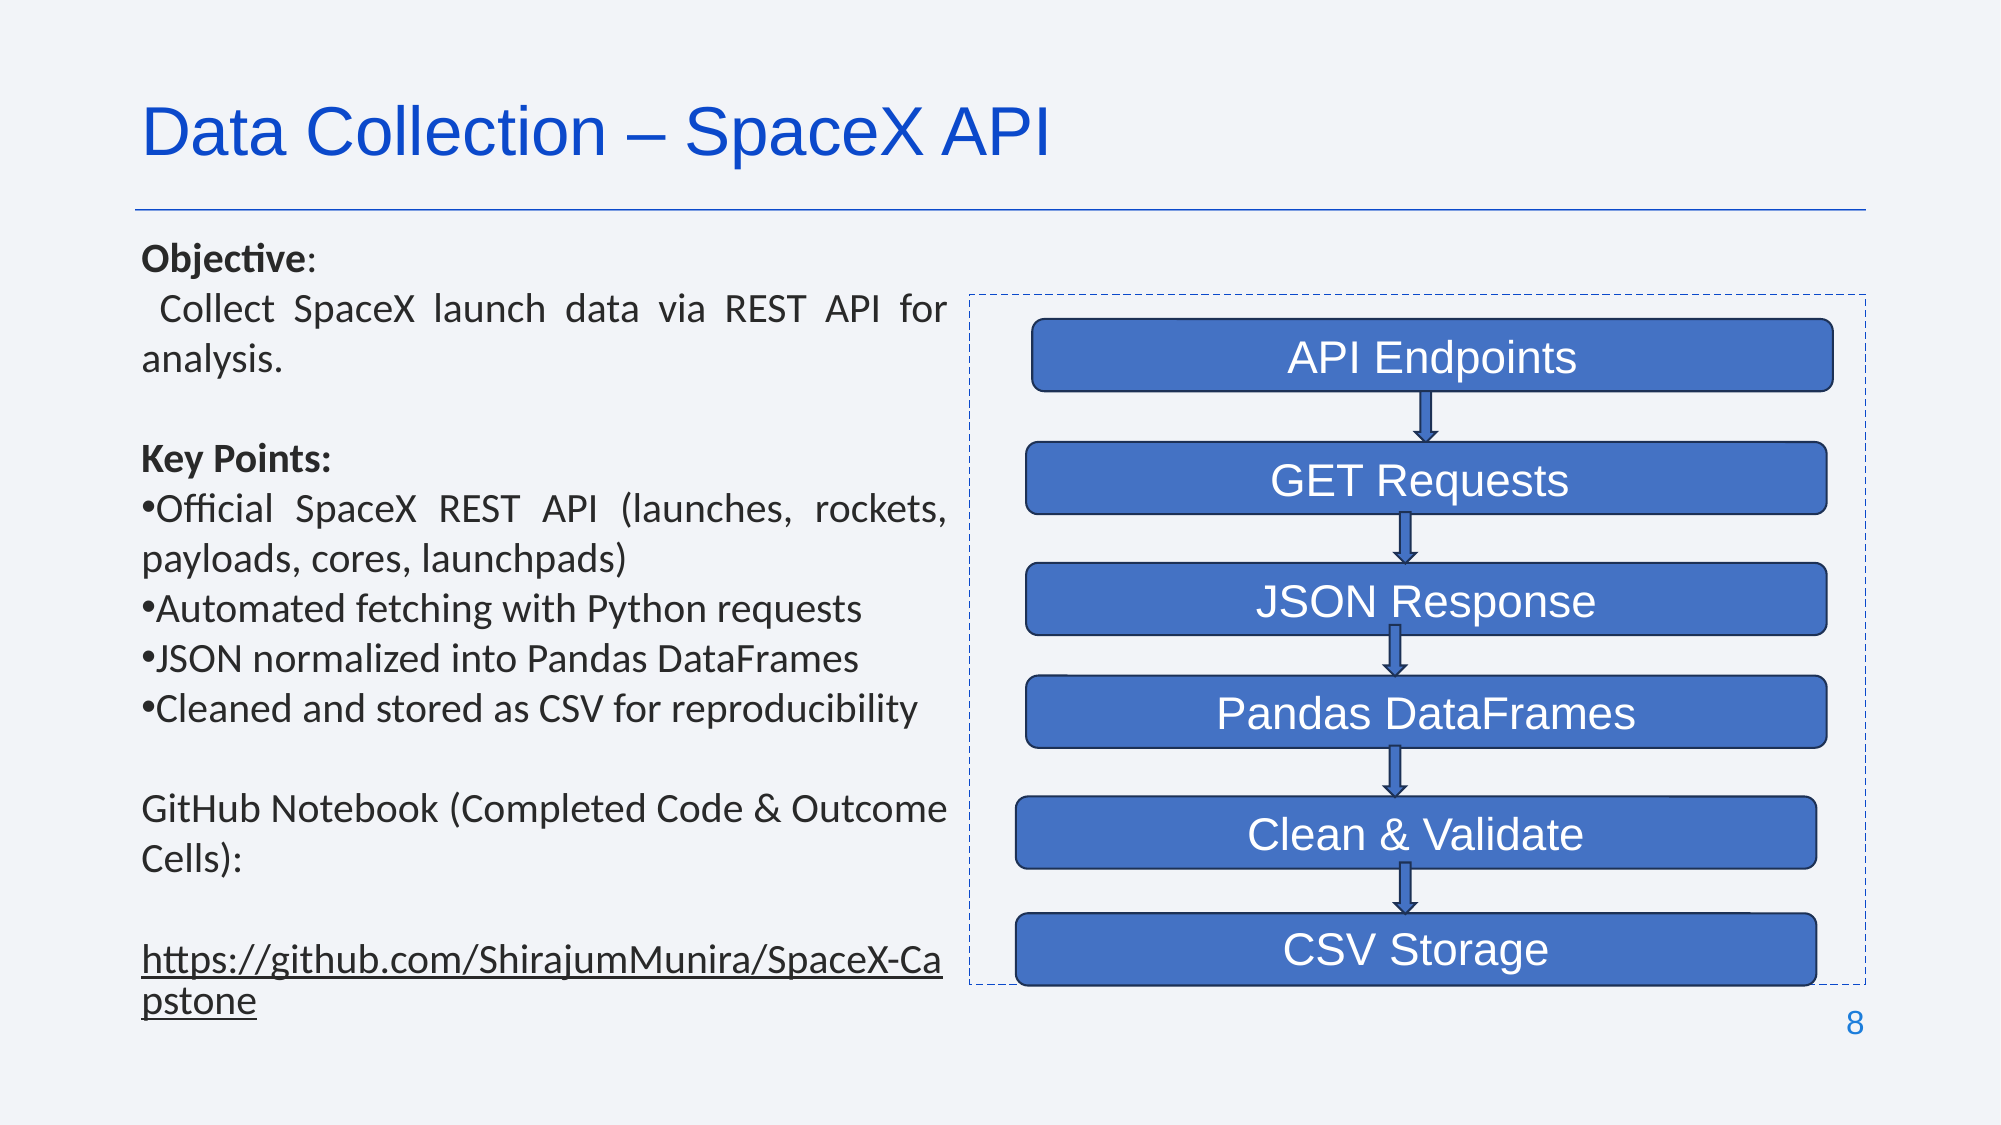

Data Collection – SpaceX API
Objective:
 Collect SpaceX launch data via REST API for analysis.

Key Points:
Official SpaceX REST API (launches, rockets, payloads, cores, launchpads)
Automated fetching with Python requests
JSON normalized into Pandas DataFrames
Cleaned and stored as CSV for reproducibility

GitHub Notebook (Completed Code & Outcome Cells):
 https://github.com/ShirajumMunira/SpaceX-Capstone

API Endpoints

GET Requests

JSON Response

Pandas DataFrames

Clean & Validate

CSV Storage
8